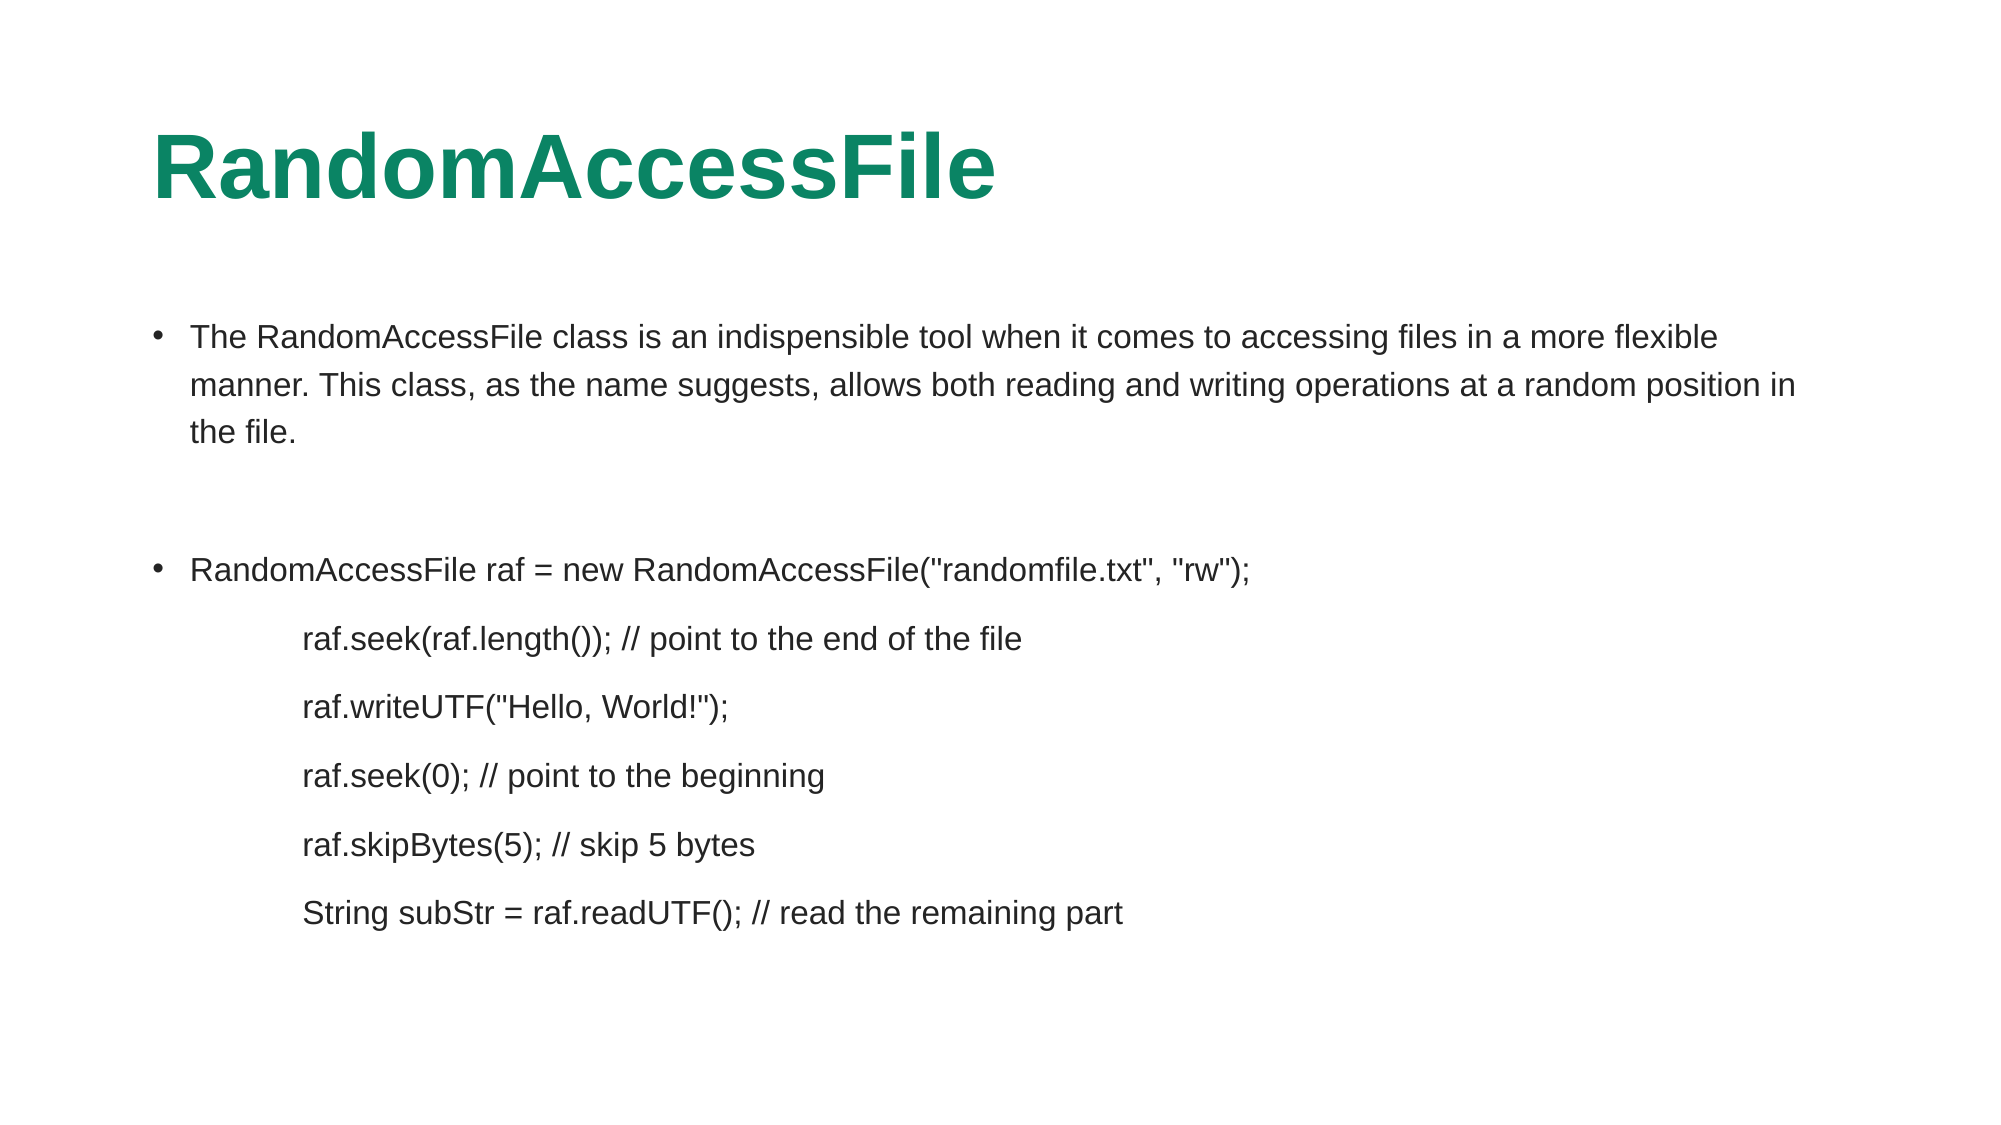

# RandomAccessFile
The RandomAccessFile class is an indispensible tool when it comes to accessing files in a more flexible manner. This class, as the name suggests, allows both reading and writing operations at a random position in the file.

RandomAccessFile raf = new RandomAccessFile("randomfile.txt", "rw");
	raf.seek(raf.length()); // point to the end of the file
	raf.writeUTF("Hello, World!");
	raf.seek(0); // point to the beginning
	raf.skipBytes(5); // skip 5 bytes
	String subStr = raf.readUTF(); // read the remaining part